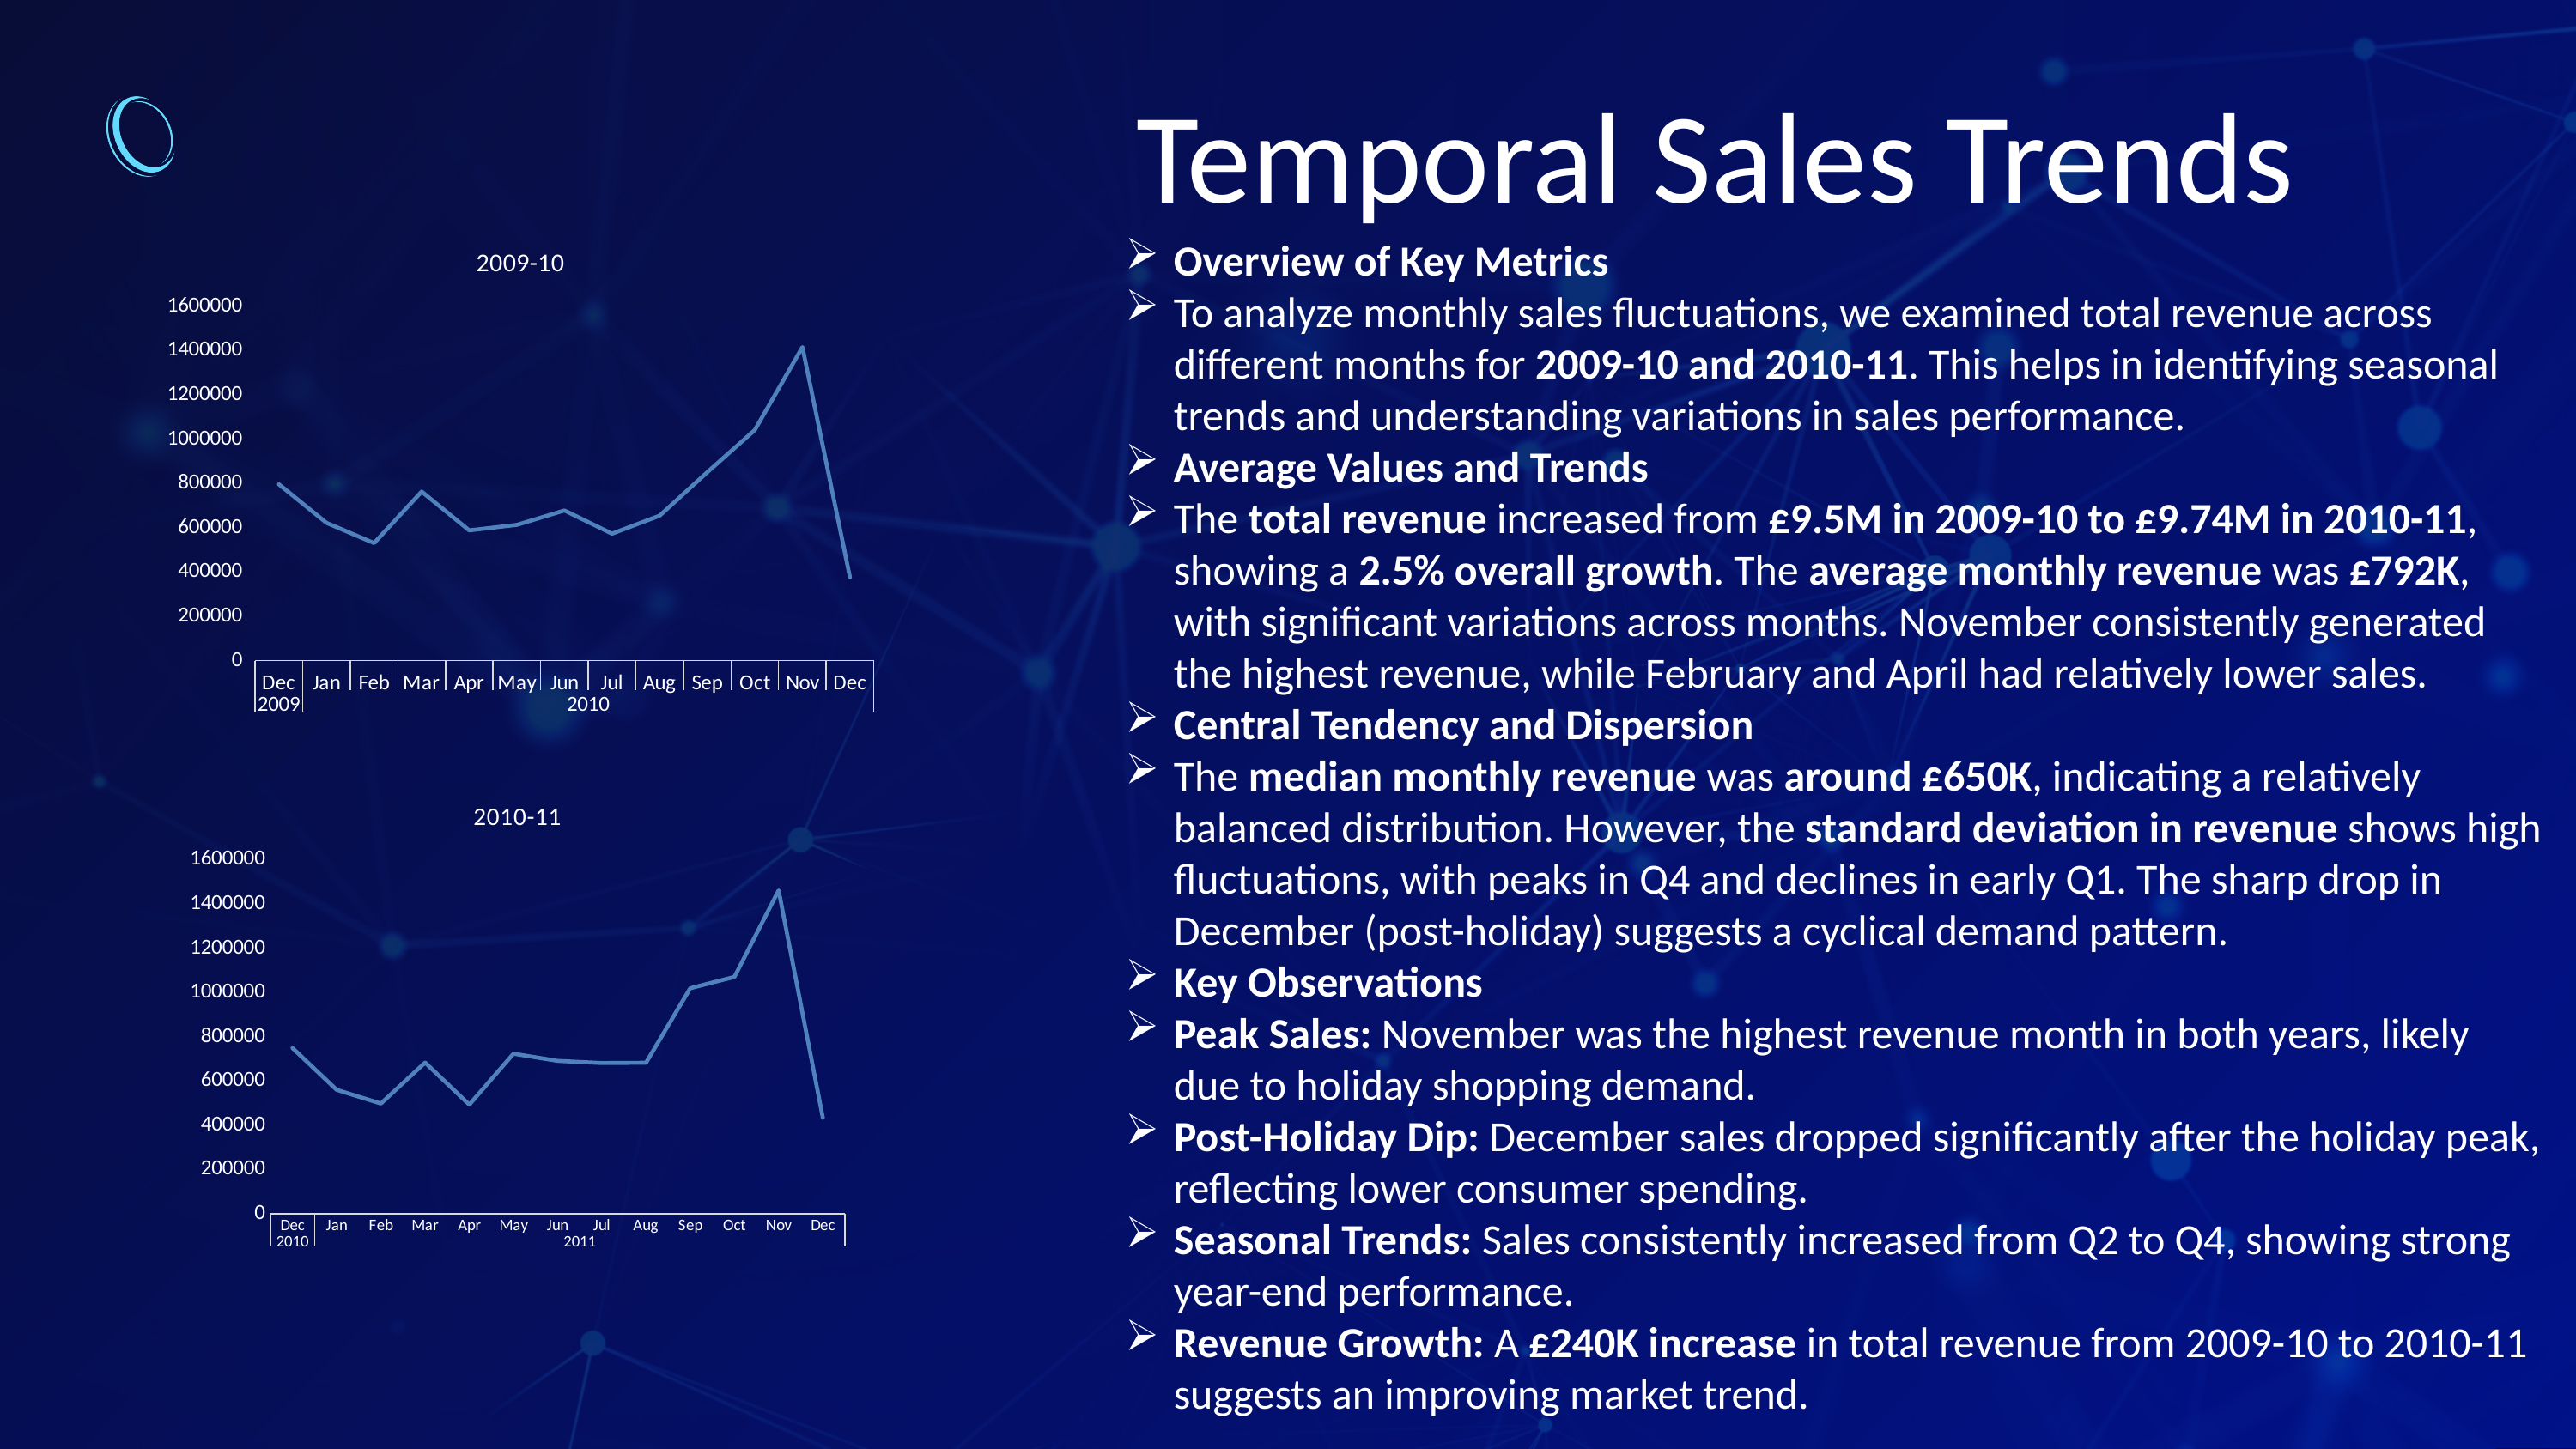

Temporal Sales Trends

### Chart: 2009-10

| Category | Total |
|---|---|
| Dec | 796482.8300000163 |
| Jan | 622459.1419999964 |
| Feb | 531258.9860000048 |
| Mar | 763589.7009999764 |
| Apr | 588475.7619999822 |
| May | 613269.7199999997 |
| Jun | 678318.0999999848 |
| Jul | 573447.8600000013 |
| Aug | 654711.7199999865 |
| Sep | 851055.5609999764 |
| Oct | 1042096.1199999029 |
| Nov | 1416608.6719998303 |
| Dec | 376280.71000000474 |
Overview of Key Metrics
To analyze monthly sales fluctuations, we examined total revenue across different months for 2009-10 and 2010-11. This helps in identifying seasonal trends and understanding variations in sales performance.
Average Values and Trends
The total revenue increased from £9.5M in 2009-10 to £9.74M in 2010-11, showing a 2.5% overall growth. The average monthly revenue was £792K, with significant variations across months. November consistently generated the highest revenue, while February and April had relatively lower sales.
Central Tendency and Dispersion
The median monthly revenue was around £650K, indicating a relatively balanced distribution. However, the standard deviation in revenue shows high fluctuations, with peaks in Q4 and declines in early Q1. The sharp drop in December (post-holiday) suggests a cyclical demand pattern.
Key Observations
Peak Sales: November was the highest revenue month in both years, likely due to holiday shopping demand.
Post-Holiday Dip: December sales dropped significantly after the holiday peak, reflecting lower consumer spending.
Seasonal Trends: Sales consistently increased from Q2 to Q4, showing strong year-end performance.
Revenue Growth: A £240K increase in total revenue from 2009-10 to 2010-11 suggests an improving market trend.

### Chart: 2010-11

| Category | Total |
|---|---|
| Dec | 748957.0199999774 |
| Jan | 560000.2600000234 |
| Feb | 498062.6500000268 |
| Mar | 683267.0800000189 |
| Apr | 493207.1210000249 |
| May | 723333.51000001 |
| Jun | 691123.1200000228 |
| Jul | 681300.1110000301 |
| Aug | 682680.5100000176 |
| Sep | 1019687.622000011 |
| Oct | 1070704.669999975 |
| Nov | 1461756.2499997574 |
| Dec | 433686.0100000171 |